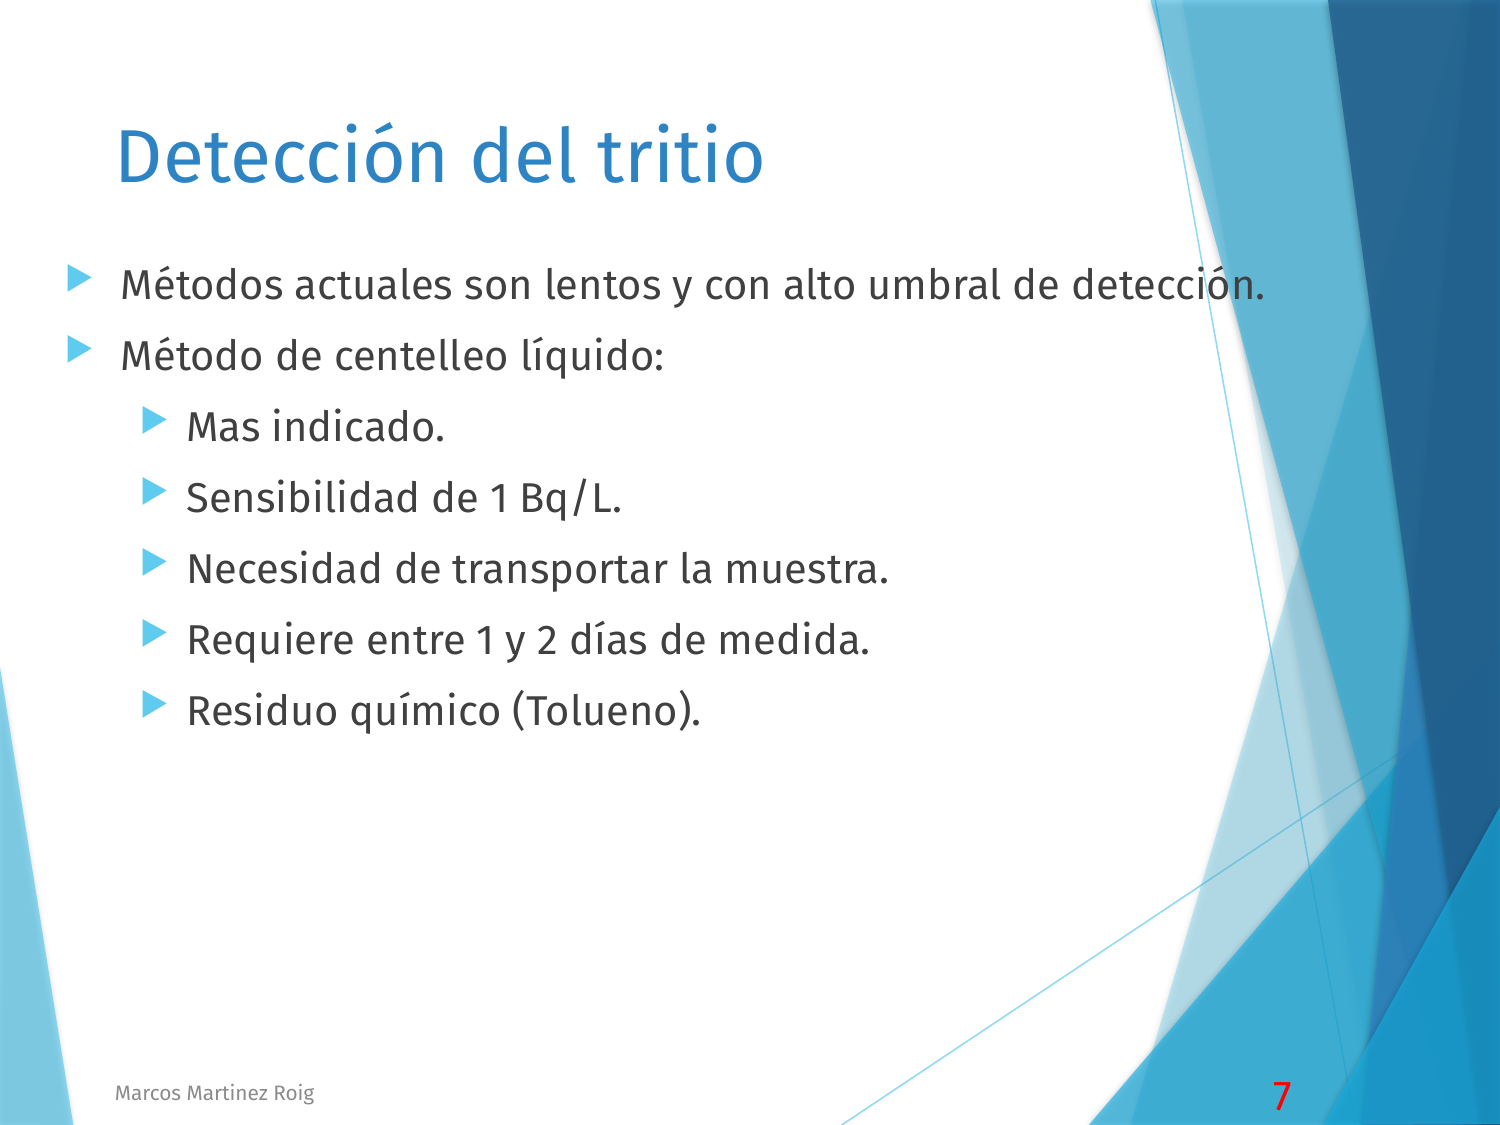

# Detección del tritio
Métodos actuales son lentos y con alto umbral de detección.
Método de centelleo líquido:
Mas indicado.
Sensibilidad de 1 Bq/L.
Necesidad de transportar la muestra.
Requiere entre 1 y 2 días de medida.
Residuo químico (Tolueno).

Marcos Martinez Roig
7